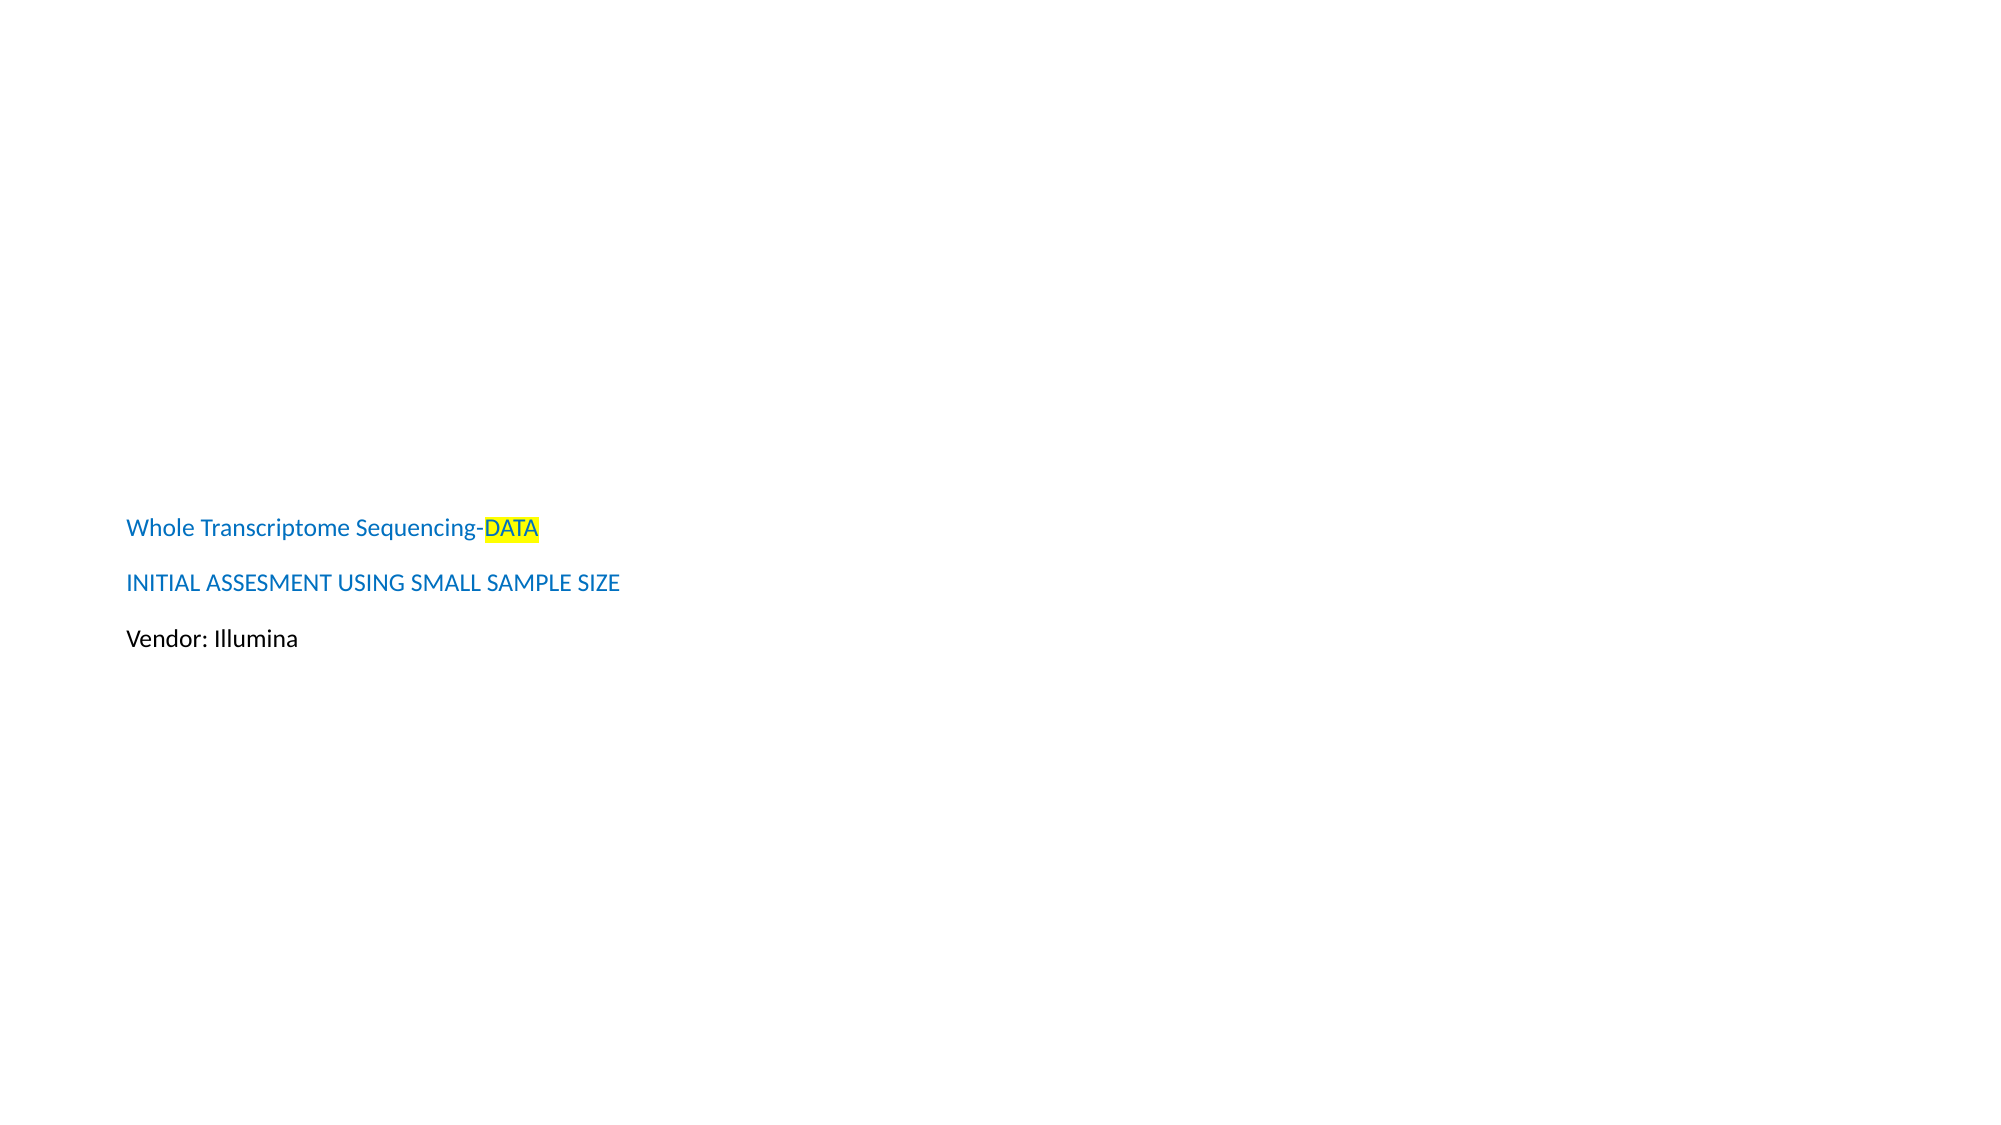

# Whole Transcriptome Sequencing-DATA INITIAL ASSESMENT USING SMALL SAMPLE SIZE Vendor: Illumina